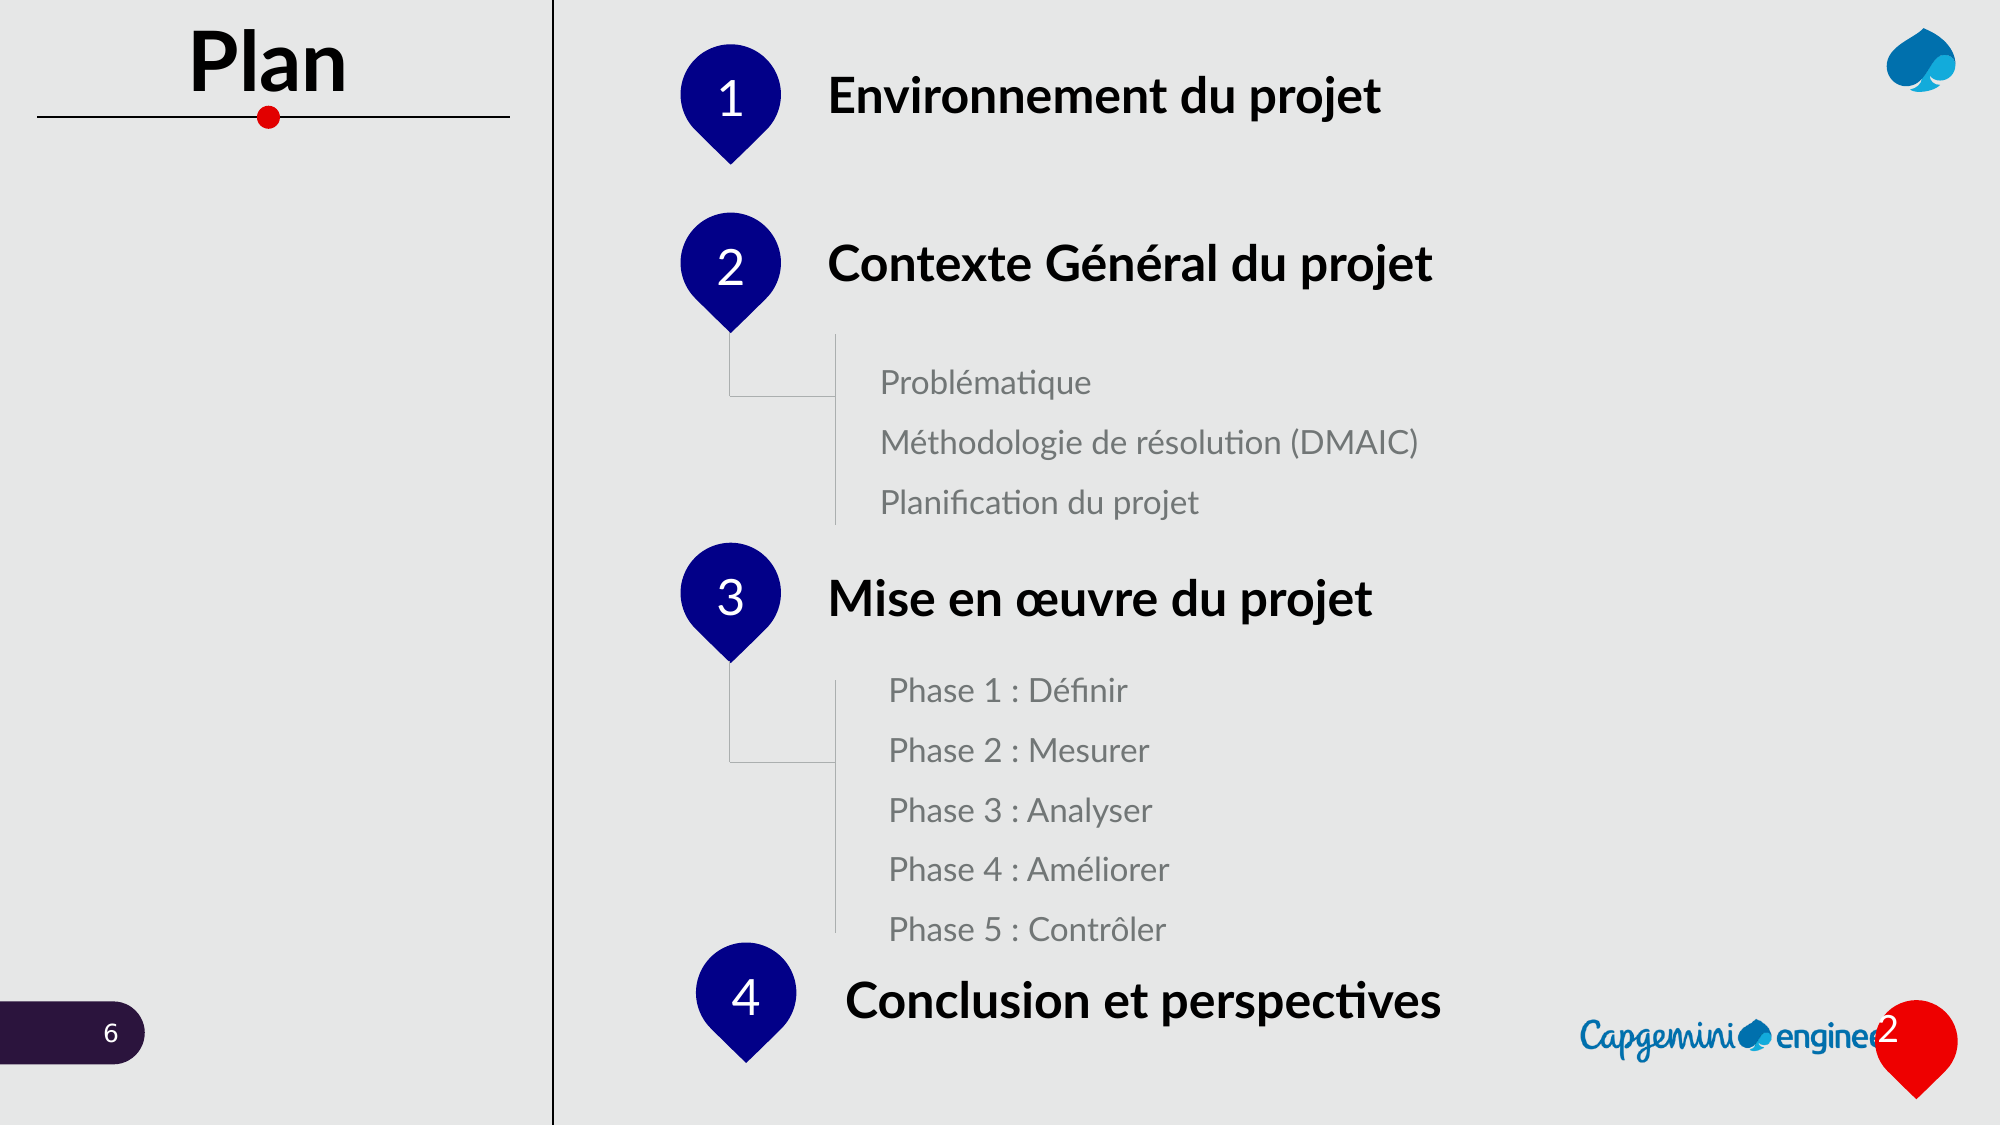

Plan

1
Environnement du projet

2
Contexte Général du projet
Problématique
Méthodologie de résolution (DMAIC)
Planification du projet

3
Mise en œuvre du projet
Phase 1 : Définir
Phase 2 : Mesurer
Phase 3 : Analyser
Phase 4 : Améliorer
Phase 5 : Contrôler

4
Conclusion et perspectives
2